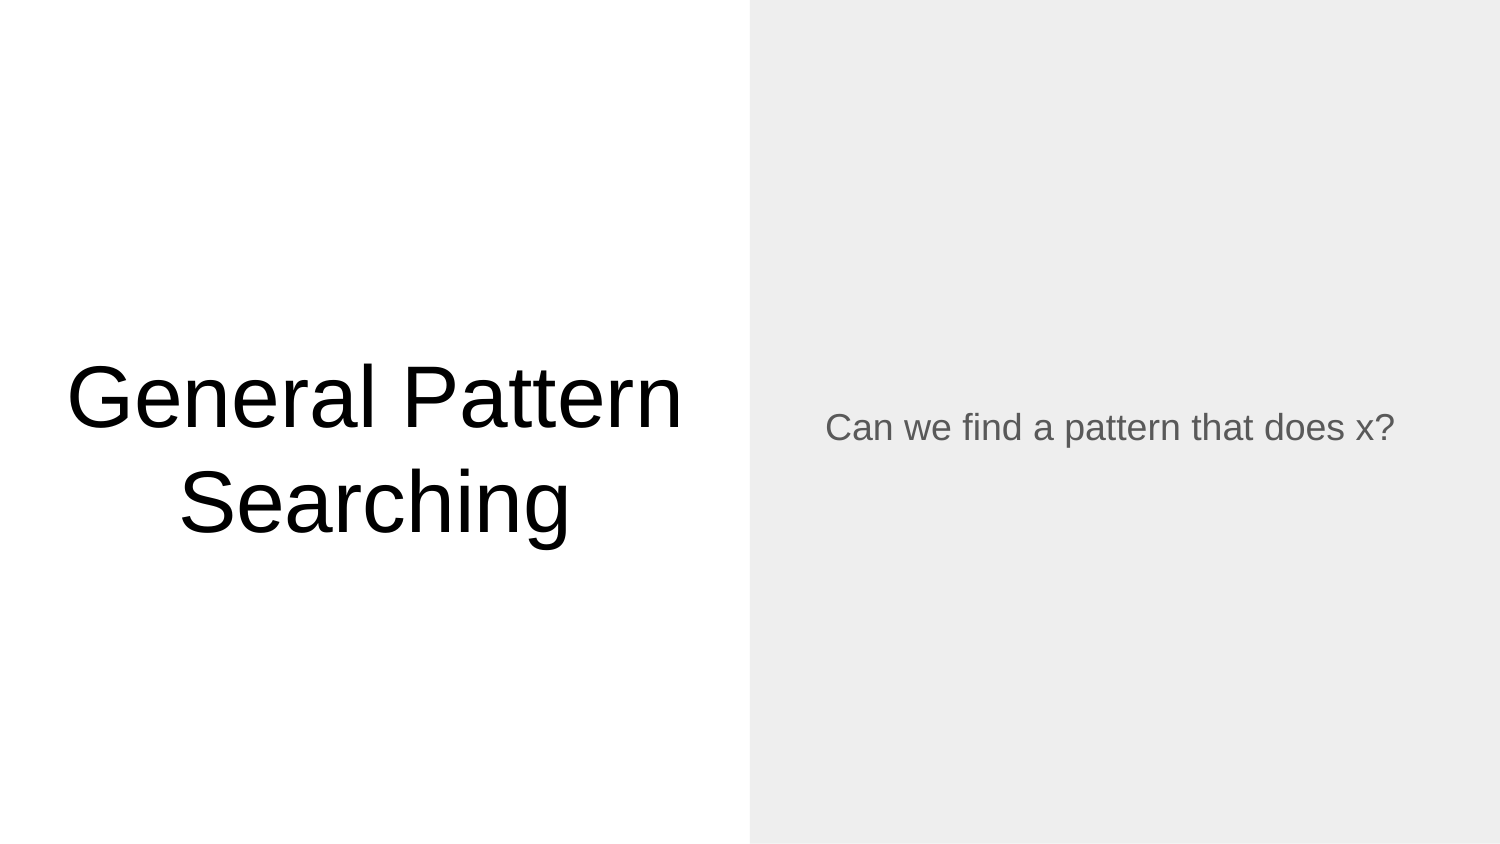

Can we find a pattern that does x?
# General Pattern Searching